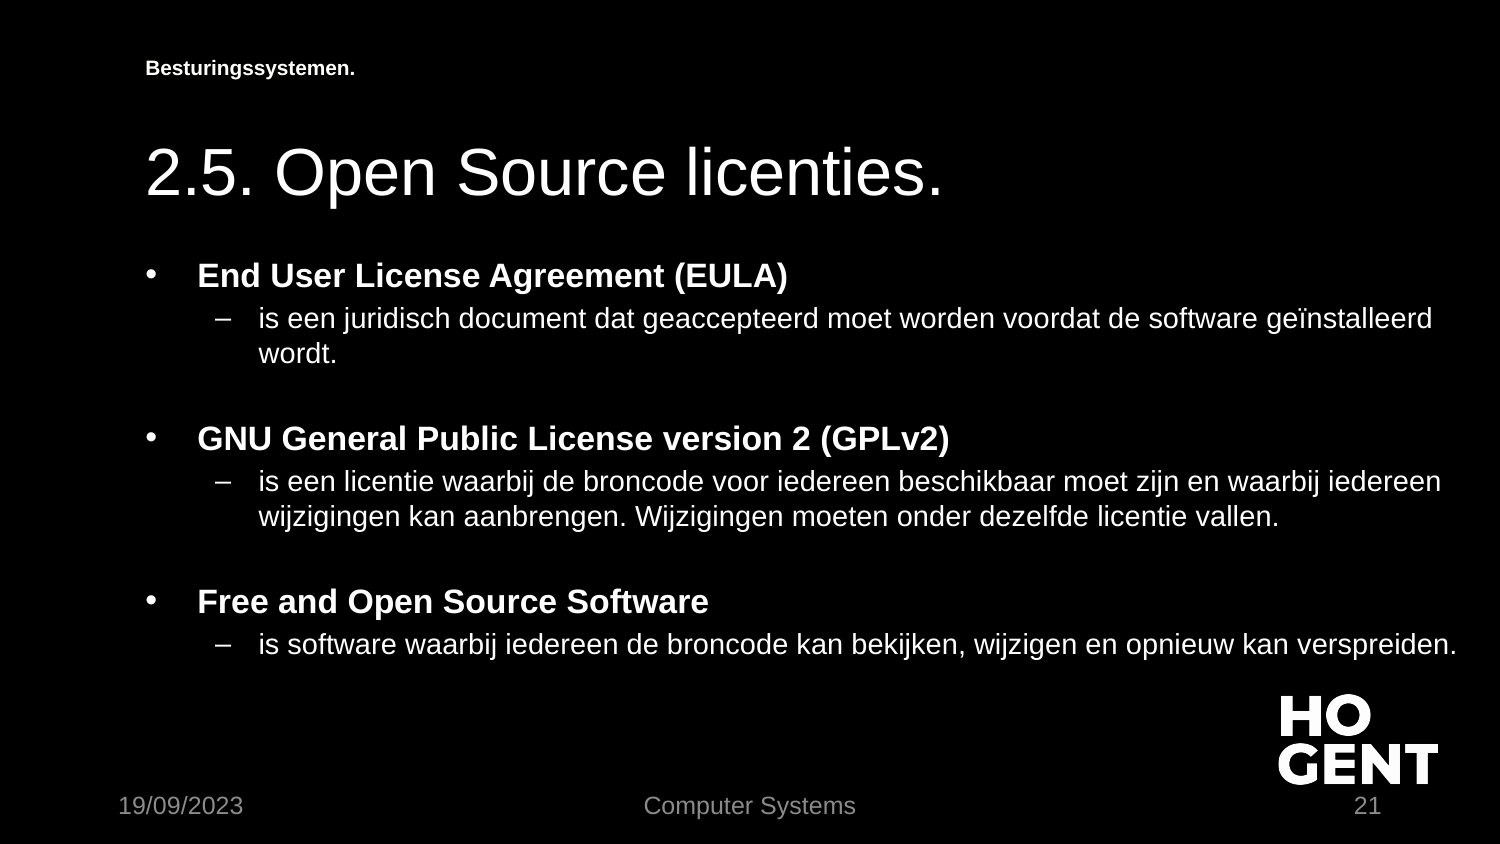

Besturingssystemen.
# 2.5. Open Source licenties.
End User License Agreement (EULA)
is een juridisch document dat geaccepteerd moet worden voordat de software geïnstalleerd wordt.

GNU General Public License version 2 (GPLv2)
is een licentie waarbij de broncode voor iedereen beschikbaar moet zijn en waarbij iedereen wijzigingen kan aanbrengen. Wijzigingen moeten onder dezelfde licentie vallen.

Free and Open Source Software
is software waarbij iedereen de broncode kan bekijken, wijzigen en opnieuw kan verspreiden.
19/09/2023
Computer Systems
21